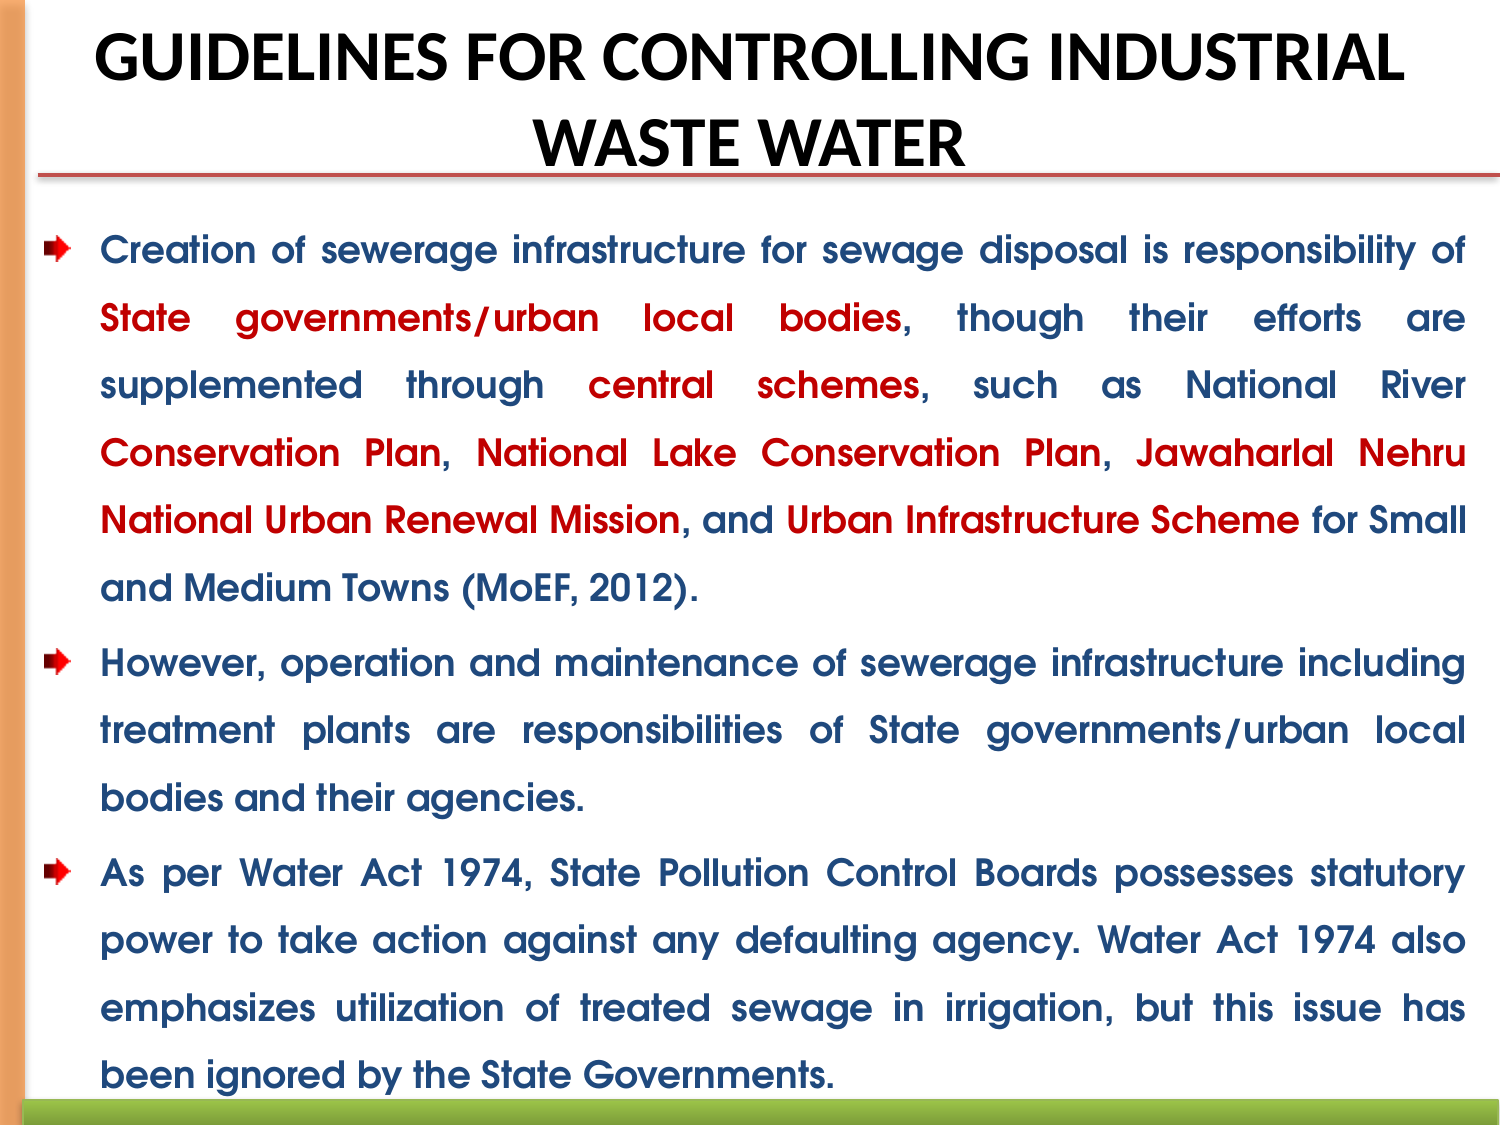

# GUIDELINES FOR CONTROLLING INDUSTRIAL WASTE WATER
Creation of sewerage infrastructure for sewage disposal is responsibility of State governments/urban local bodies, though their efforts are supplemented through central schemes, such as National River Conservation Plan, National Lake Conservation Plan, Jawaharlal Nehru National Urban Renewal Mission, and Urban Infrastructure Scheme for Small and Medium Towns (MoEF, 2012).
However, operation and maintenance of sewerage infrastructure including treatment plants are responsibilities of State governments/urban local bodies and their agencies.
As per Water Act 1974, State Pollution Control Boards possesses statutory power to take action against any defaulting agency. Water Act 1974 also emphasizes utilization of treated sewage in irrigation, but this issue has been ignored by the State Governments.